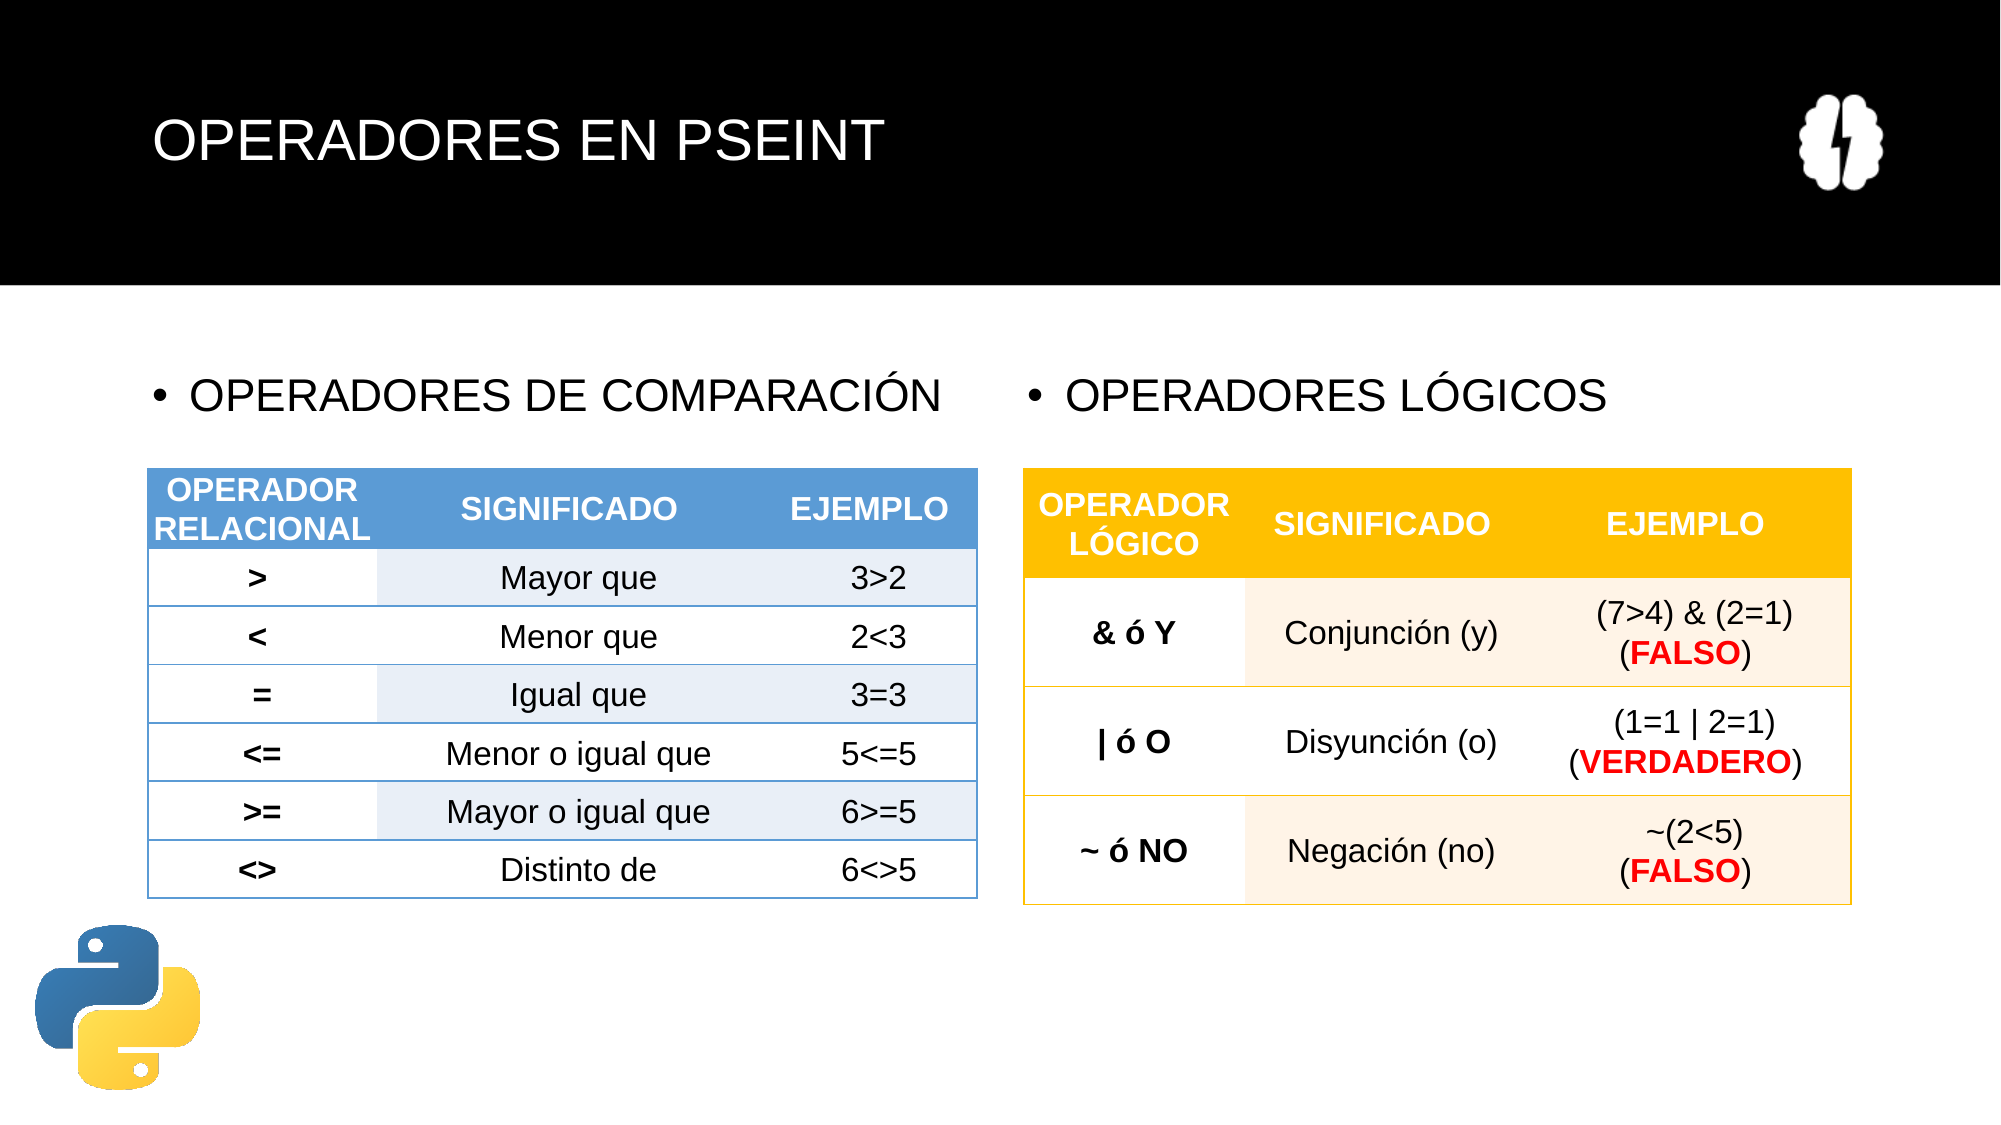

# OPERADORES EN PSEINT
OPERADORES DE COMPARACIÓN
OPERADORES LÓGICOS
| OPERADOR RELACIONAL | SIGNIFICADO | EJEMPLO |
| --- | --- | --- |
| > | Mayor que | 3>2 |
| < | Menor que | 2<3 |
| = | Igual que | 3=3 |
| <= | Menor o igual que | 5<=5 |
| >= | Mayor o igual que | 6>=5 |
| <> | Distinto de | 6<>5 |
| OPERADOR LÓGICO | SIGNIFICADO | EJEMPLO |
| --- | --- | --- |
| & ó Y | Conjunción (y) | (7>4) & (2=1) (FALSO) |
| | ó O | Disyunción (o) | (1=1 | 2=1) (VERDADERO) |
| ~ ó NO | Negación (no) | ~(2<5) (FALSO) |